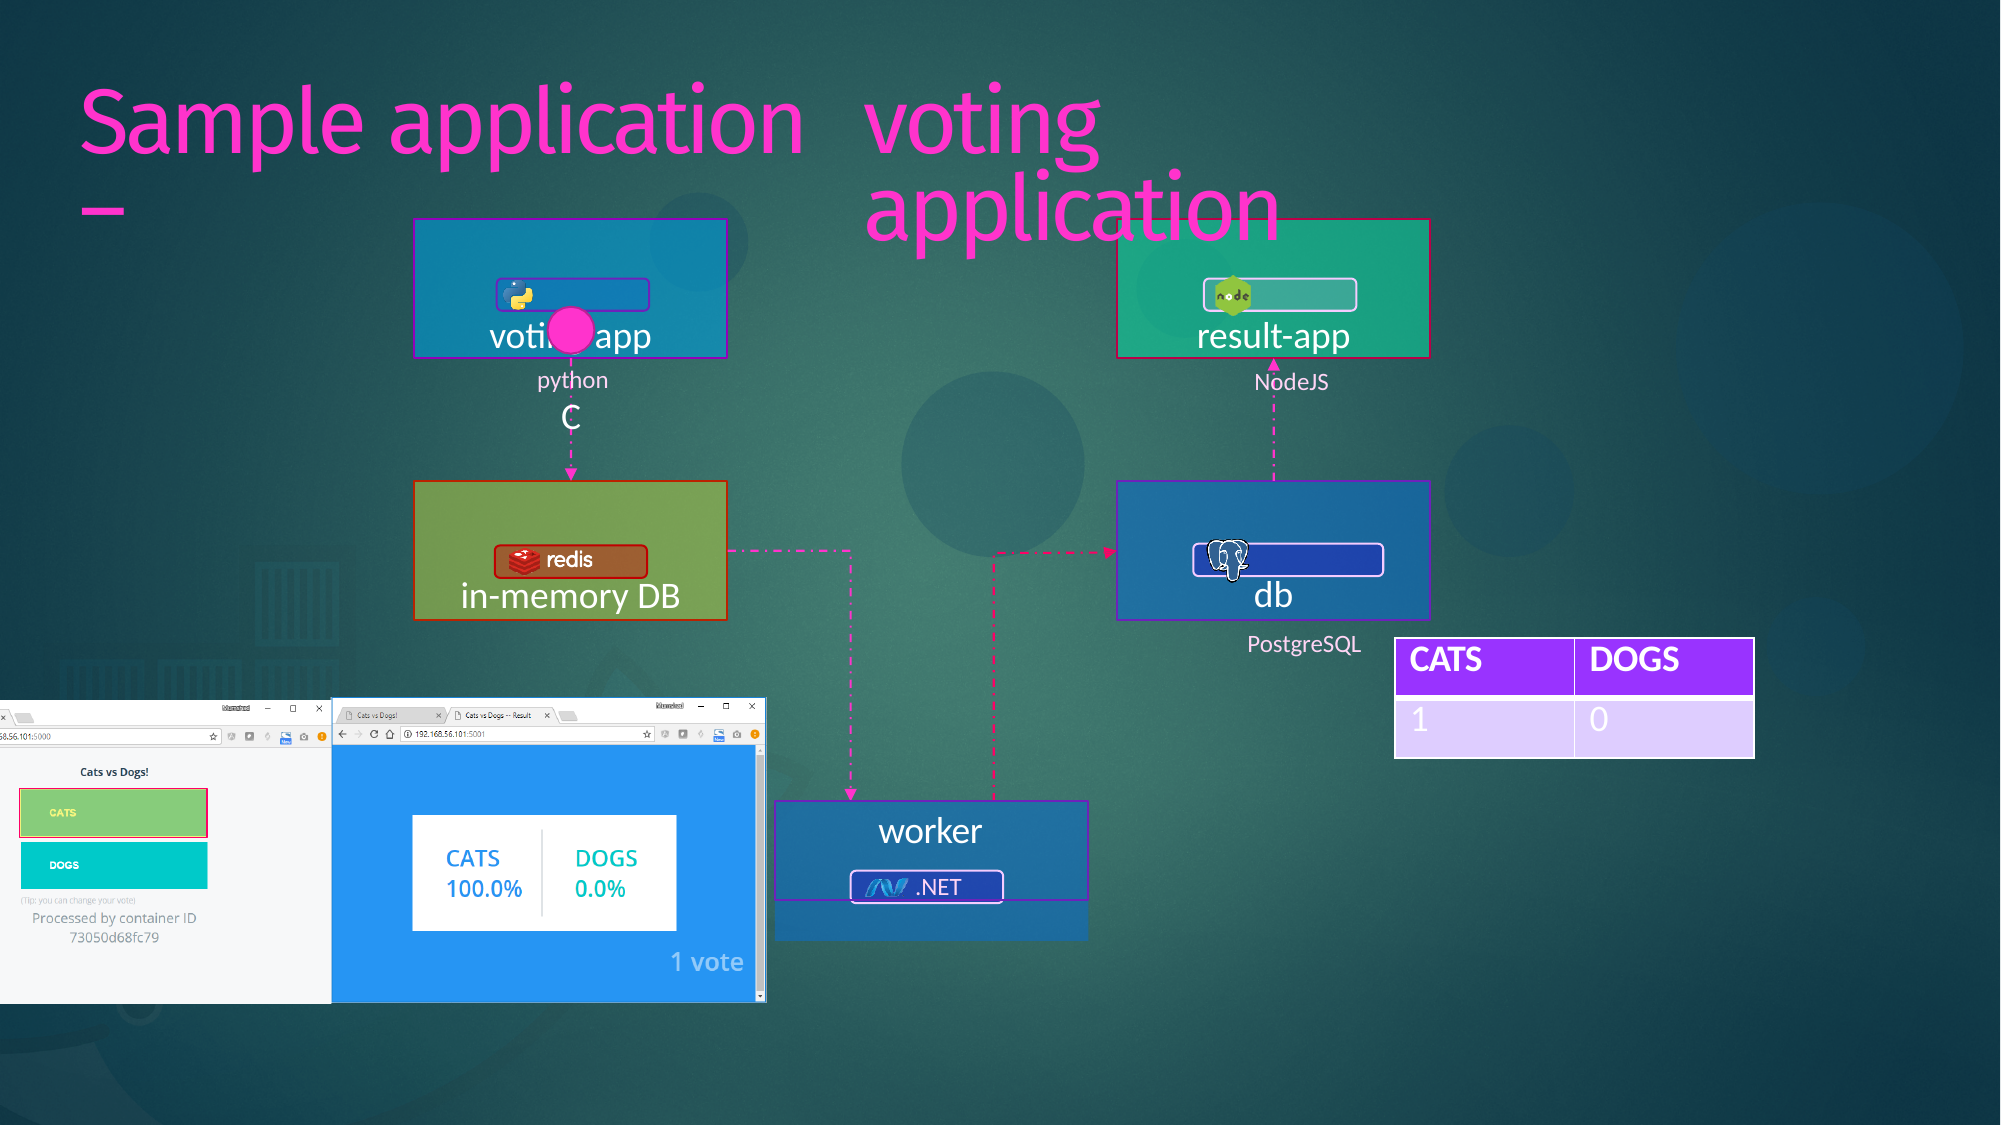

Sample application –
voting-app
python
C

in-memory DB
voting application
result-app
NodeJS

db
PostgreSQL

| CATS | DOGS |
| --- | --- |
| 1 | 0 |
CATS
DOGS

0
0
worker
.NET